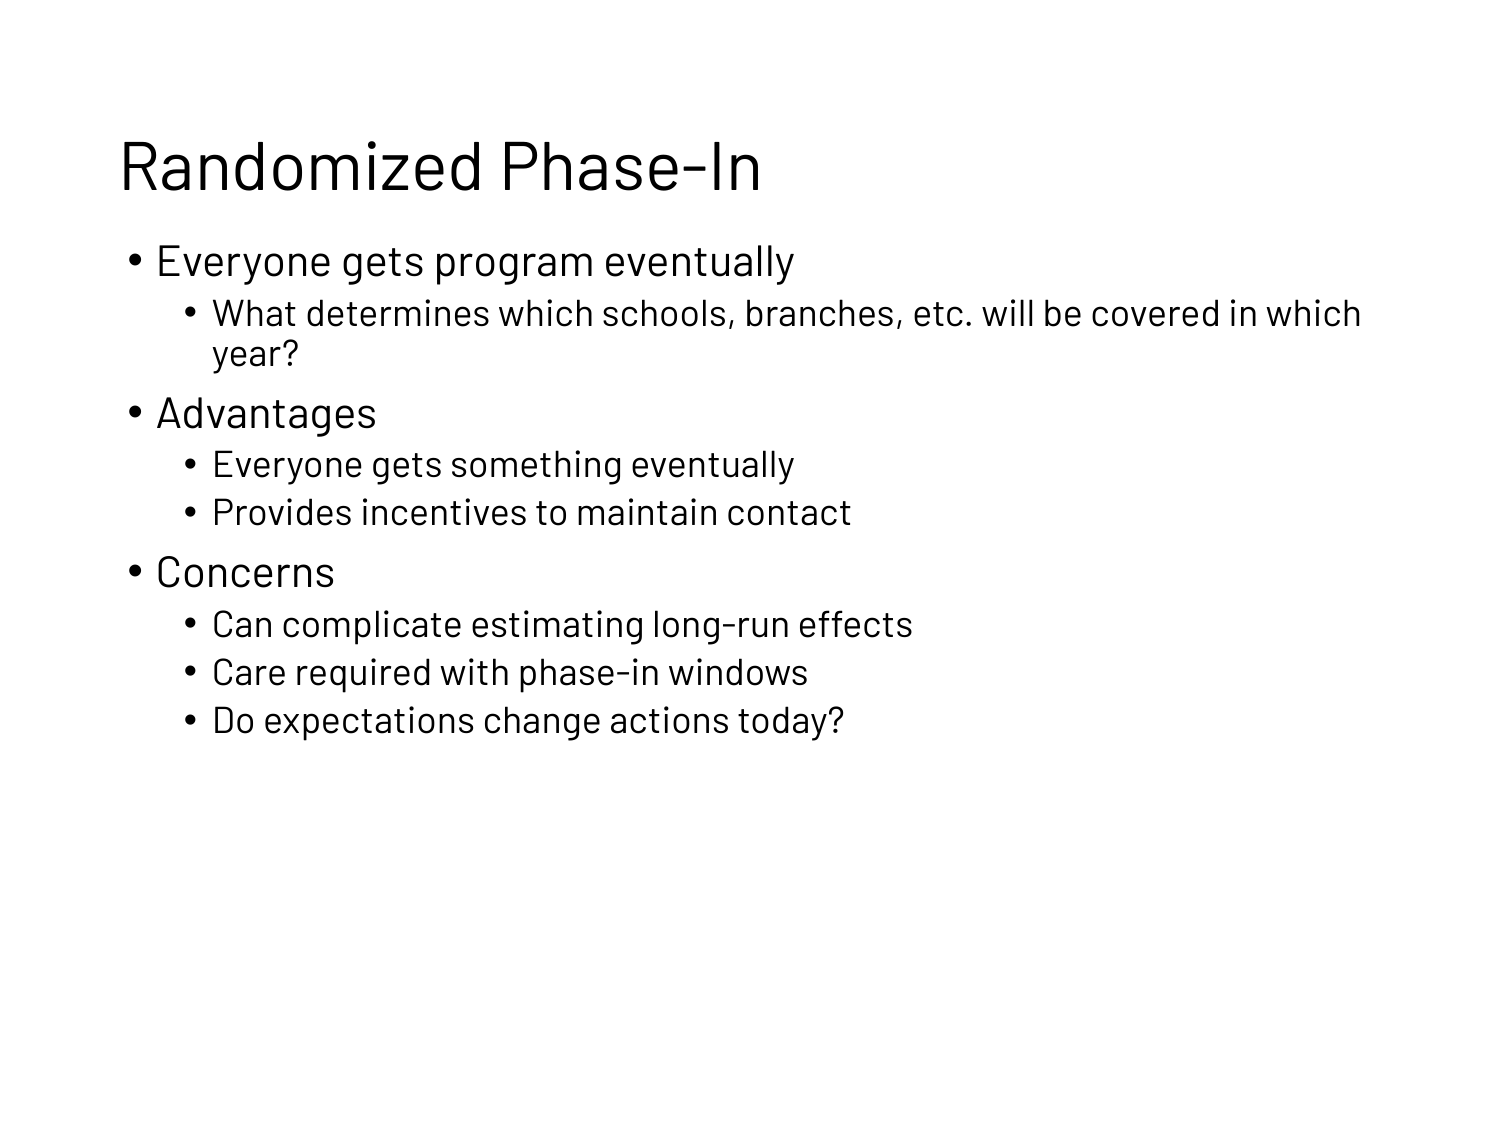

# Randomized Phase-In
Everyone gets program eventually
What determines which schools, branches, etc. will be covered in which year?
Advantages
Everyone gets something eventually
Provides incentives to maintain contact
Concerns
Can complicate estimating long-run effects
Care required with phase-in windows
Do expectations change actions today?